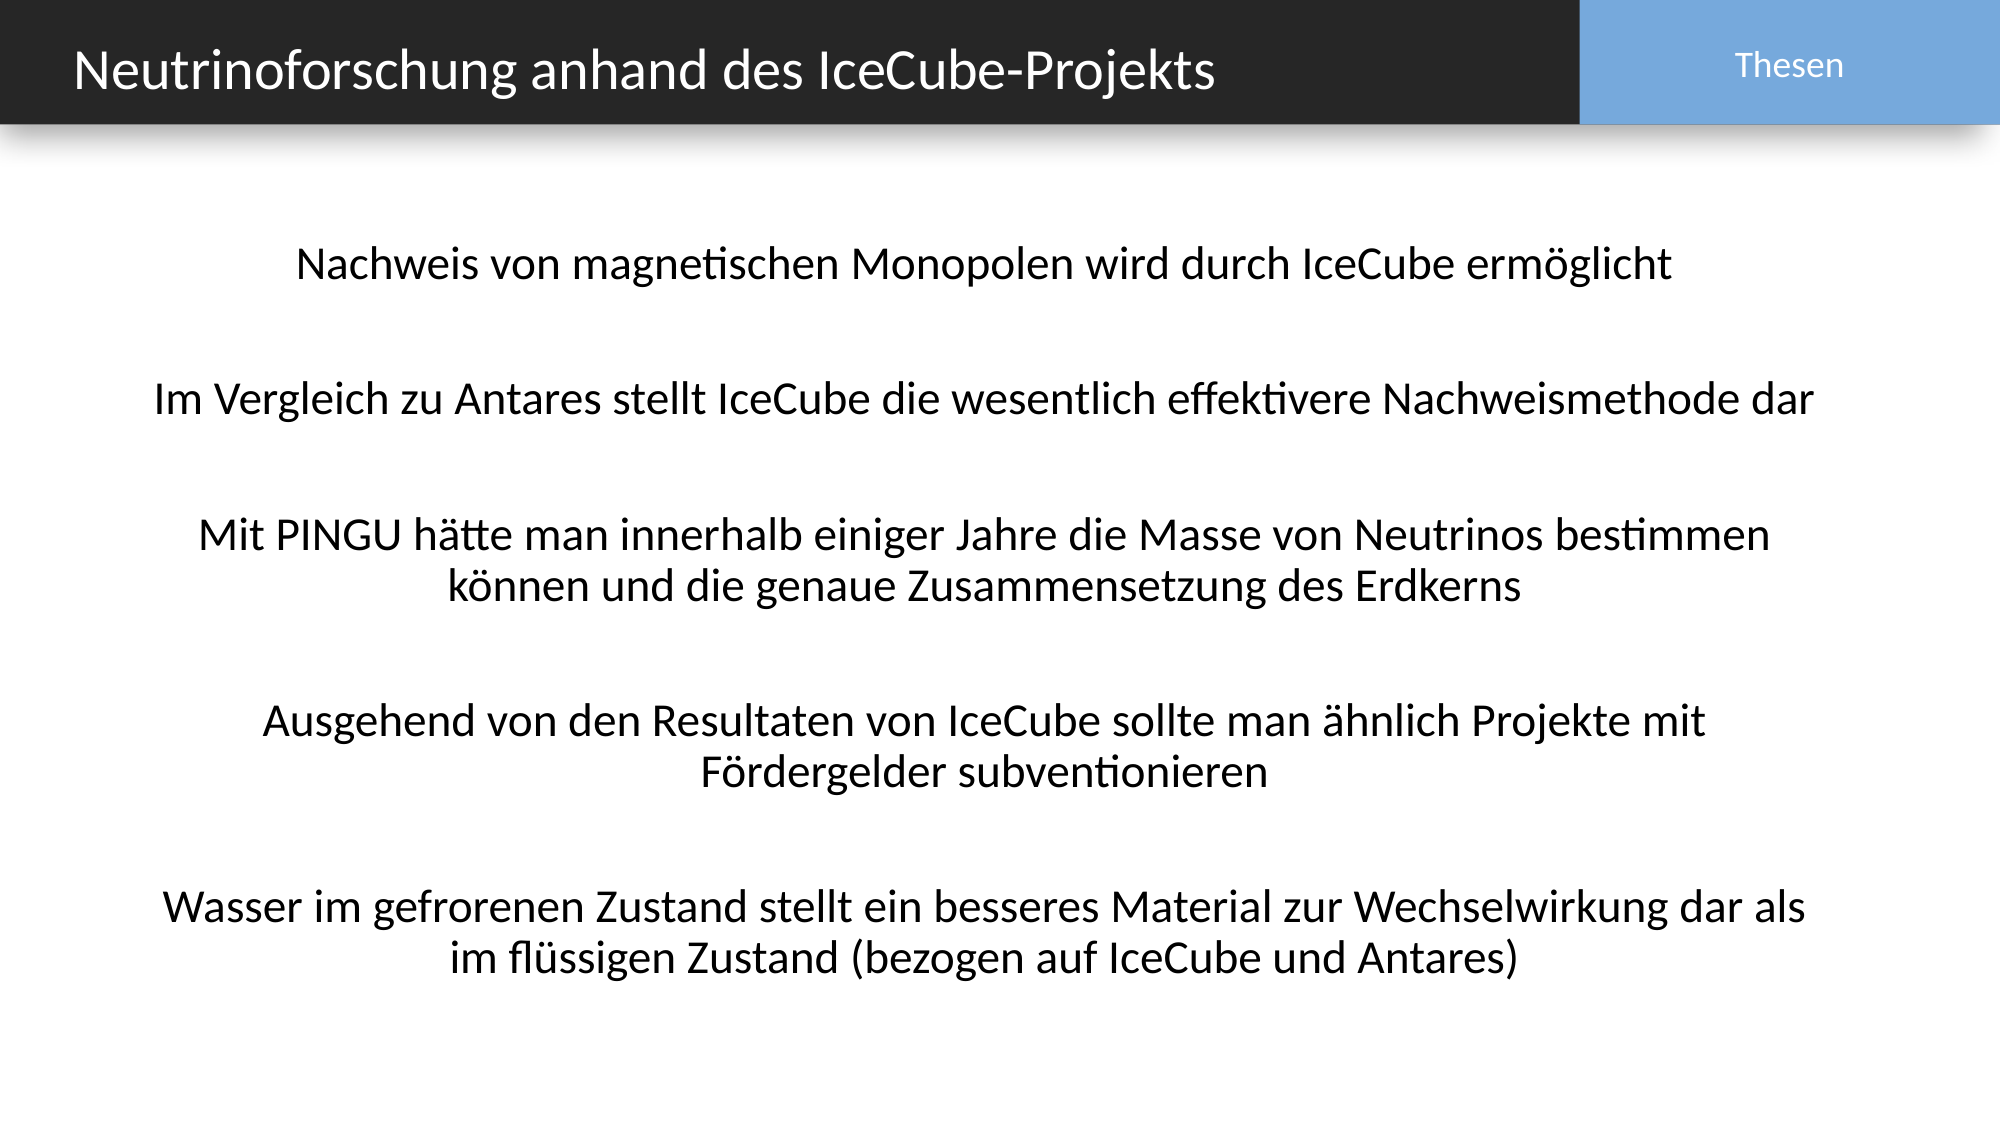

Thesen
Neutrinoforschung anhand des IceCube-Projekts
Nachweis von magnetischen Monopolen wird durch IceCube ermöglicht

Im Vergleich zu Antares stellt IceCube die wesentlich effektivere Nachweismethode dar

Mit PINGU hätte man innerhalb einiger Jahre die Masse von Neutrinos bestimmen können und die genaue Zusammensetzung des Erdkerns

Ausgehend von den Resultaten von IceCube sollte man ähnlich Projekte mit Fördergelder subventionieren

Wasser im gefrorenen Zustand stellt ein besseres Material zur Wechselwirkung dar als im flüssigen Zustand (bezogen auf IceCube und Antares)